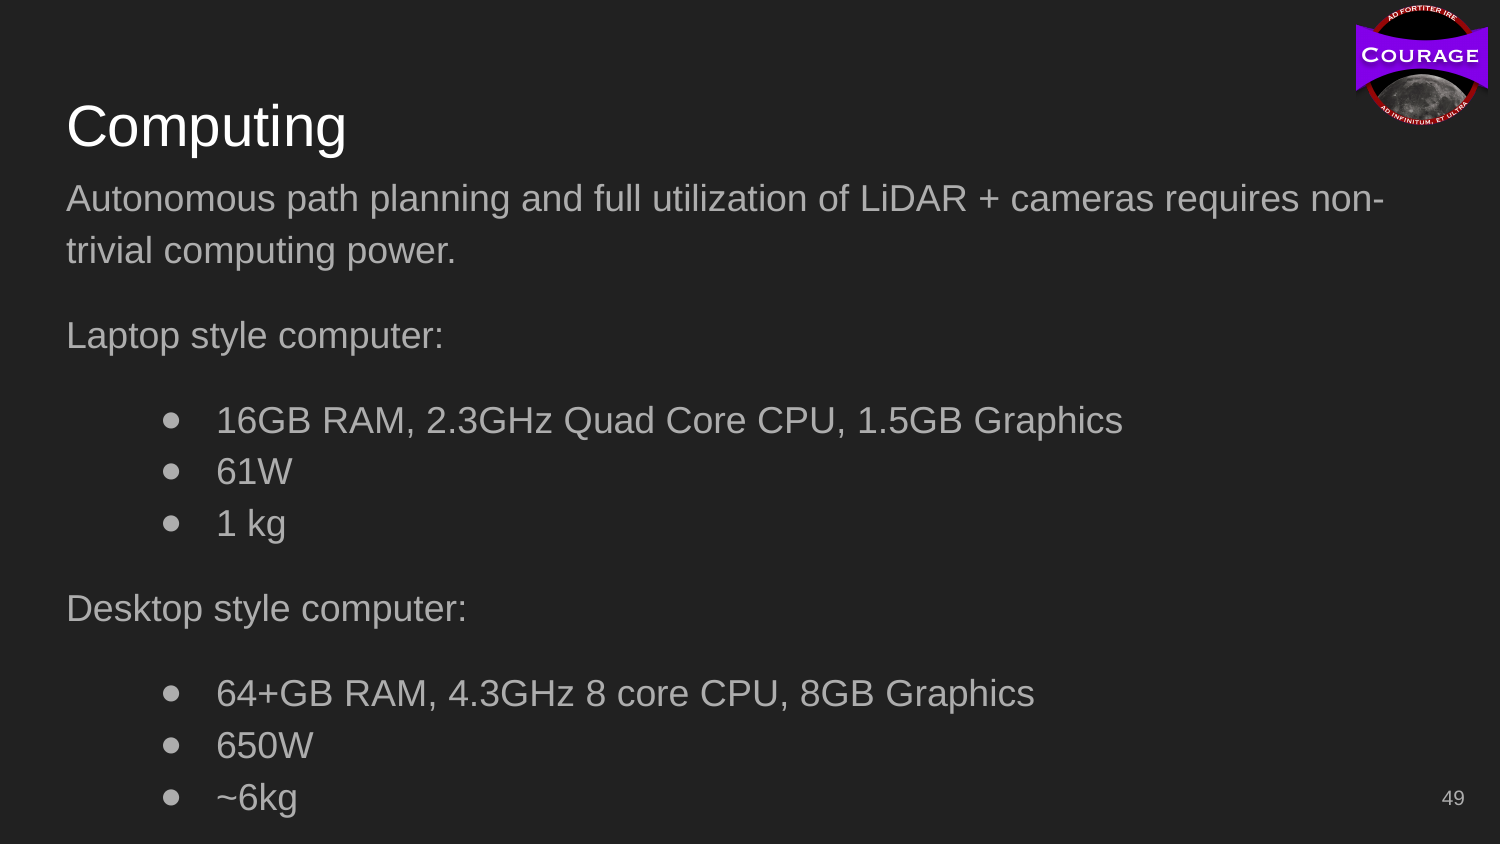

# Computing
Autonomous path planning and full utilization of LiDAR + cameras requires non-trivial computing power.
Laptop style computer:
16GB RAM, 2.3GHz Quad Core CPU, 1.5GB Graphics
61W
1 kg
Desktop style computer:
64+GB RAM, 4.3GHz 8 core CPU, 8GB Graphics
650W
~6kg
49